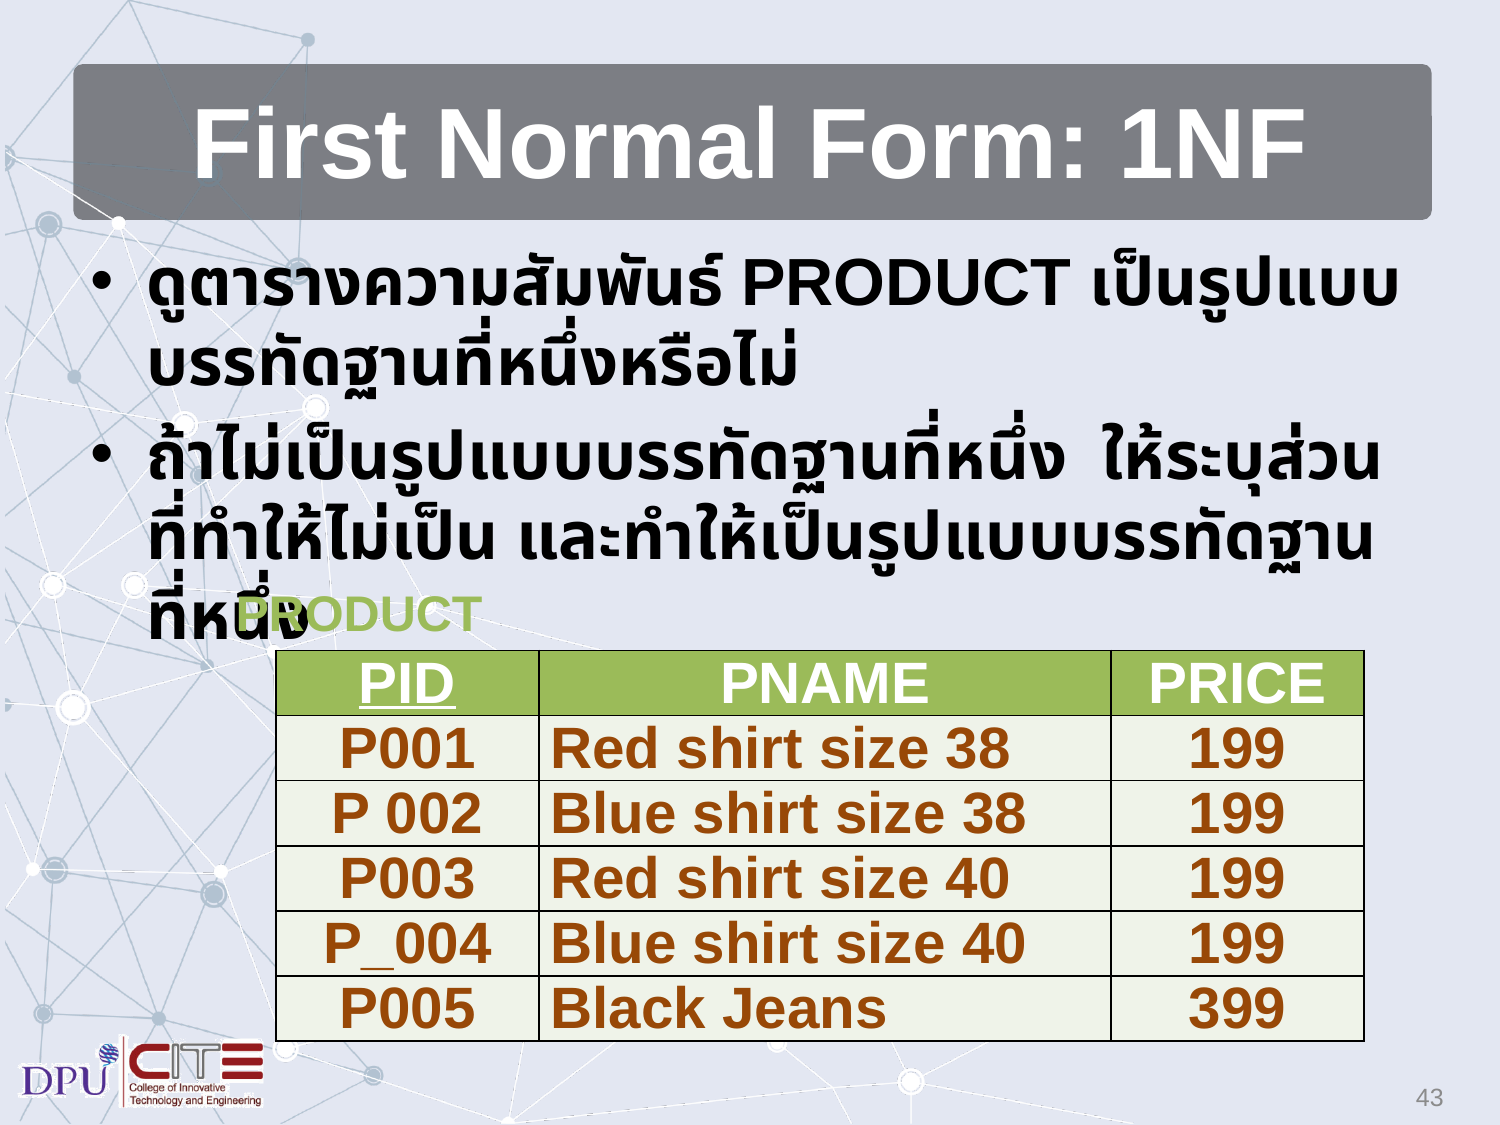

# First Normal Form: 1NF
ดูตารางความสัมพันธ์ PRODUCT เป็นรูปแบบบรรทัดฐานที่หนึ่งหรือไม่
ถ้าไม่เป็นรูปแบบบรรทัดฐานที่หนึ่ง  ให้ระบุส่วนที่ทำให้ไม่เป็น และทำให้เป็นรูปแบบบรรทัดฐานที่หนึ่ง
PRODUCT
| PID | PNAME | PRICE |
| --- | --- | --- |
| P001 | Red shirt size 38 | 199 |
| P 002 | Blue shirt size 38 | 199 |
| P003 | Red shirt size 40 | 199 |
| P\_004 | Blue shirt size 40 | 199 |
| P005 | Black Jeans | 399 |
43